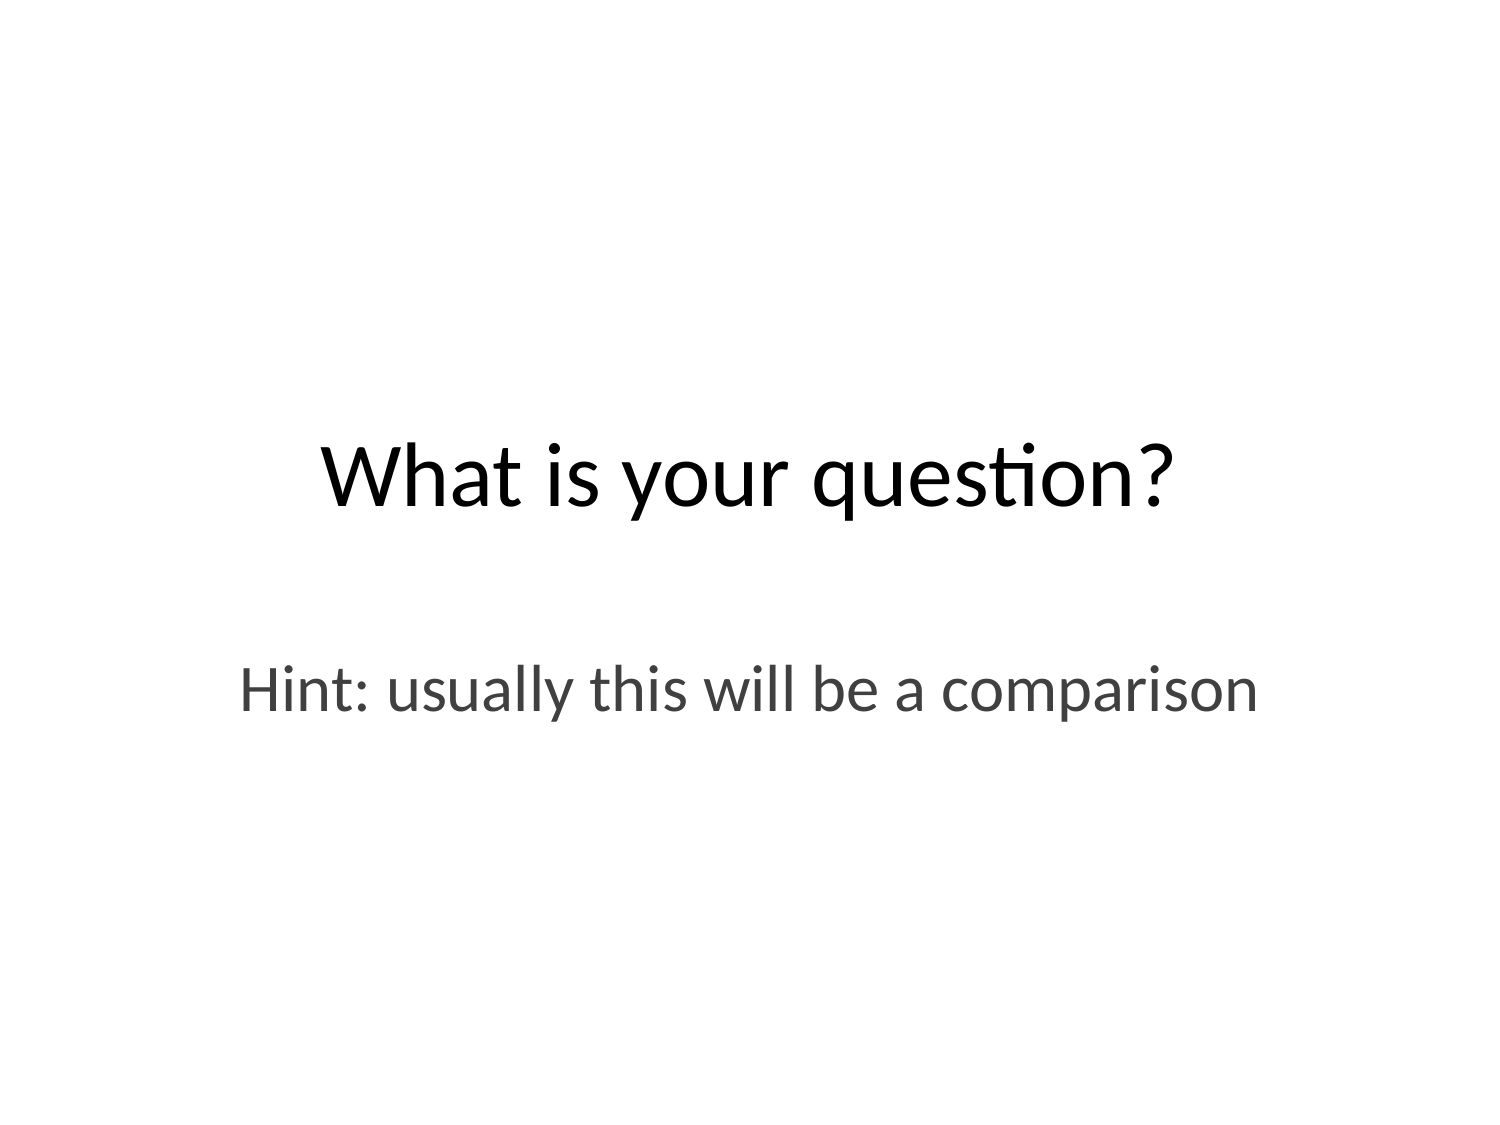

# What is your question?
Hint: usually this will be a comparison